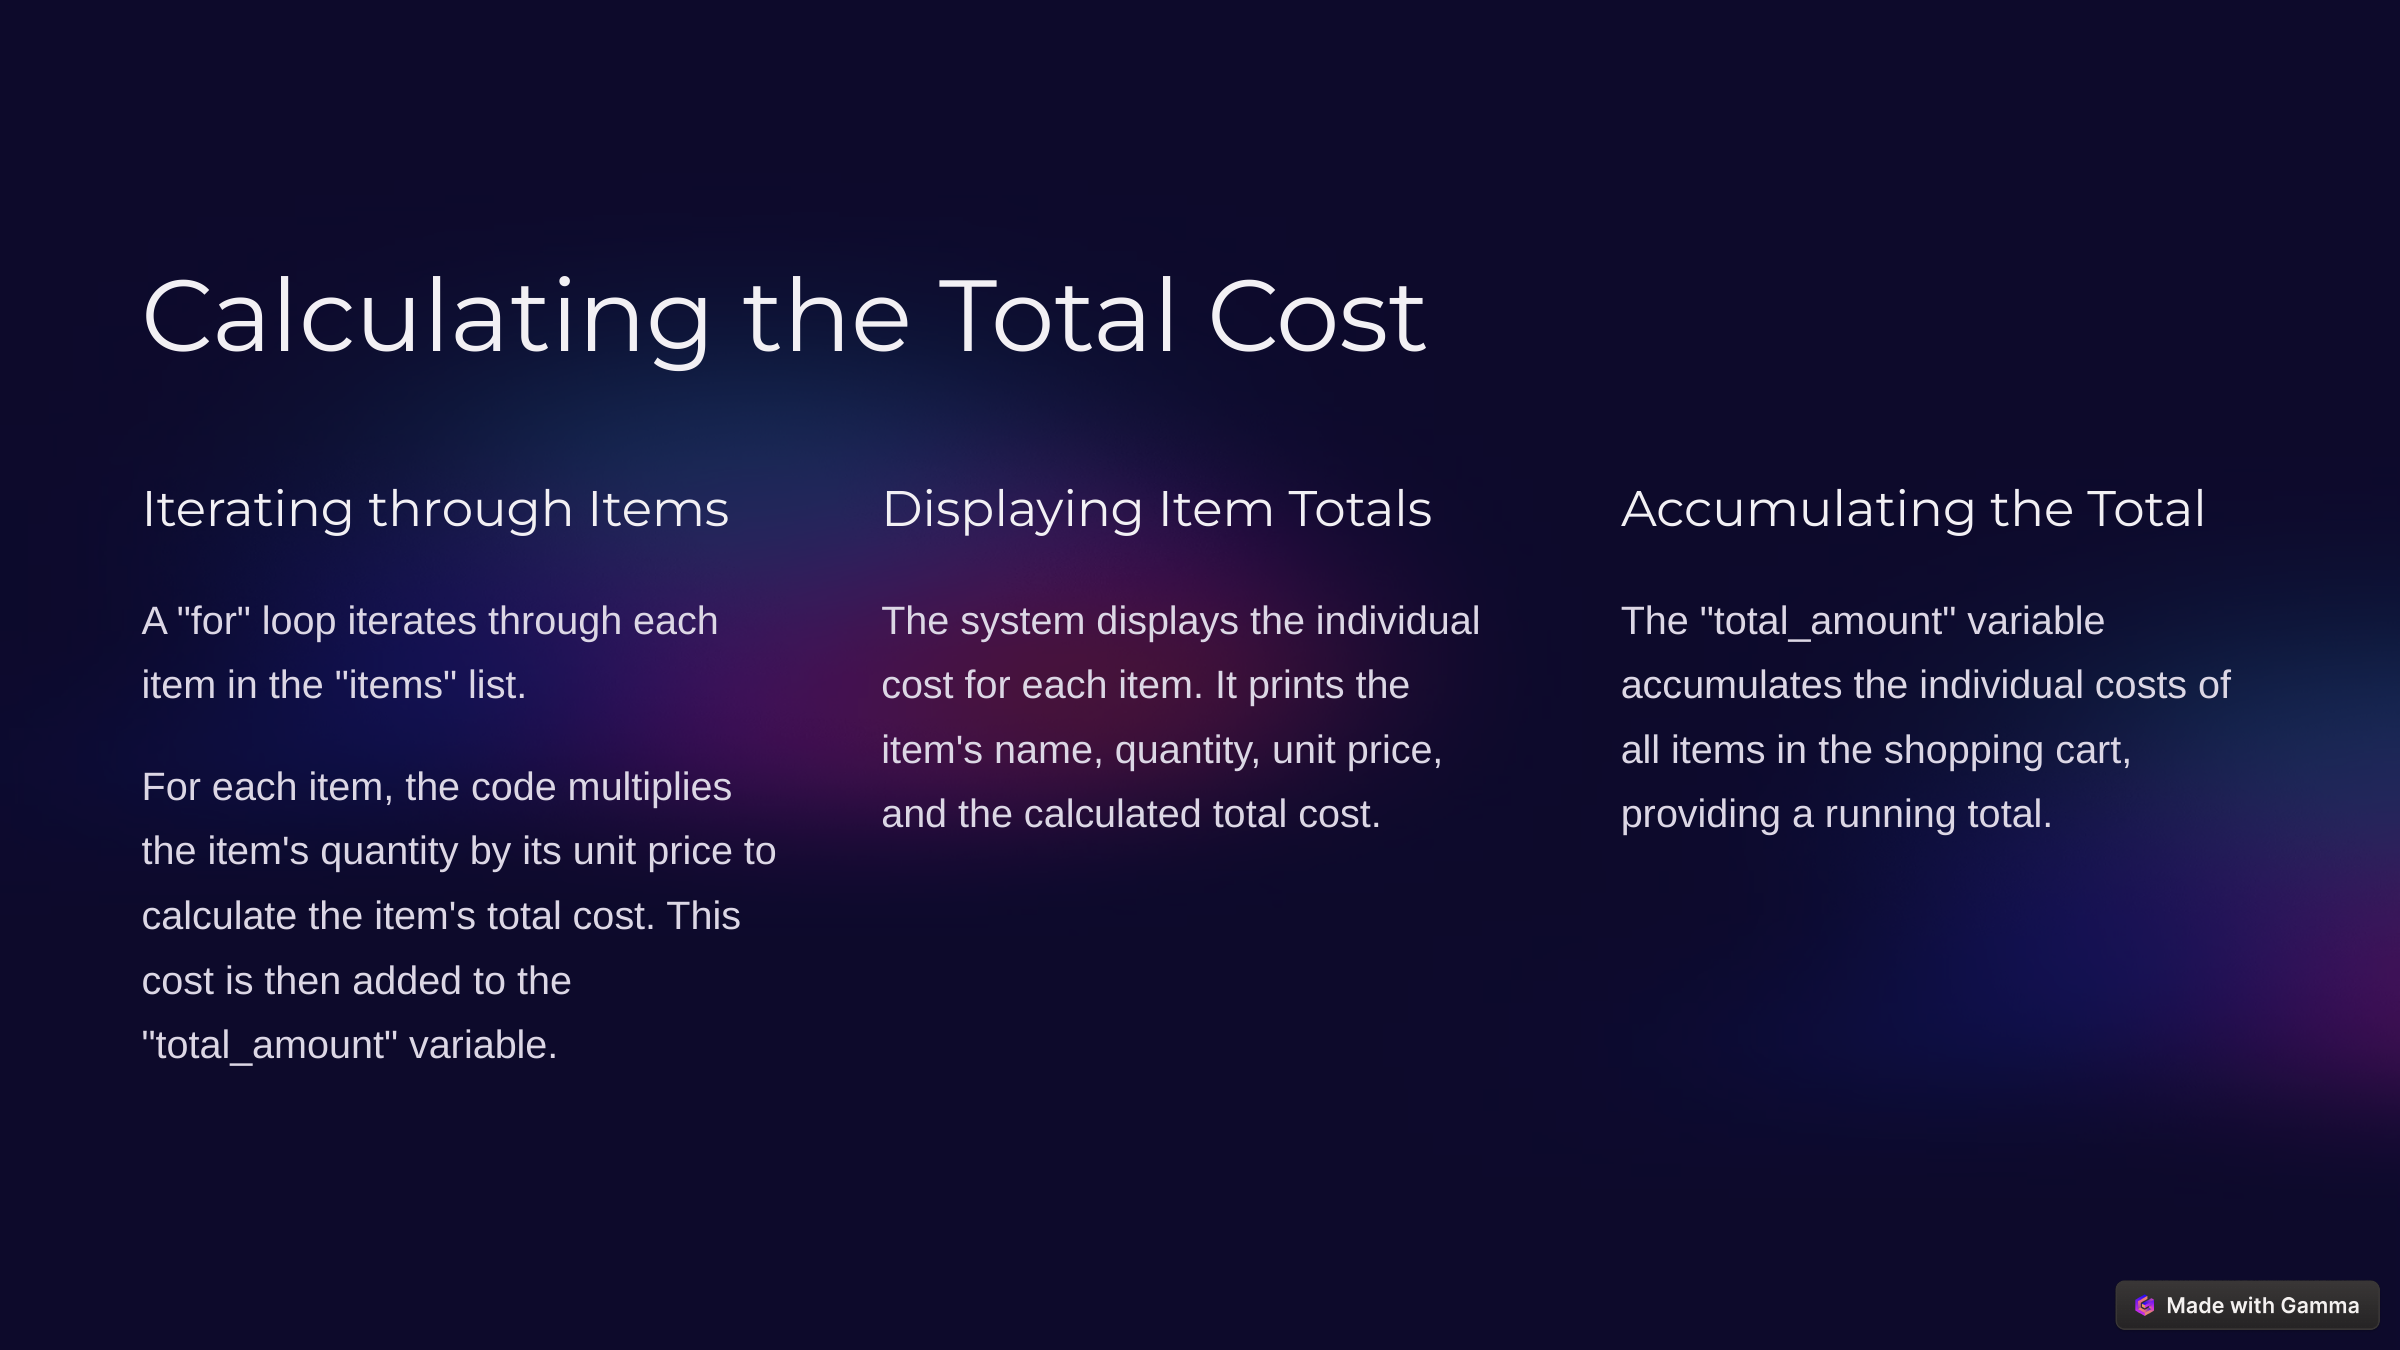

Calculating the Total Cost
Iterating through Items
Displaying Item Totals
Accumulating the Total
A "for" loop iterates through each item in the "items" list.
The system displays the individual cost for each item. It prints the item's name, quantity, unit price, and the calculated total cost.
The "total_amount" variable accumulates the individual costs of all items in the shopping cart, providing a running total.
For each item, the code multiplies the item's quantity by its unit price to calculate the item's total cost. This cost is then added to the "total_amount" variable.